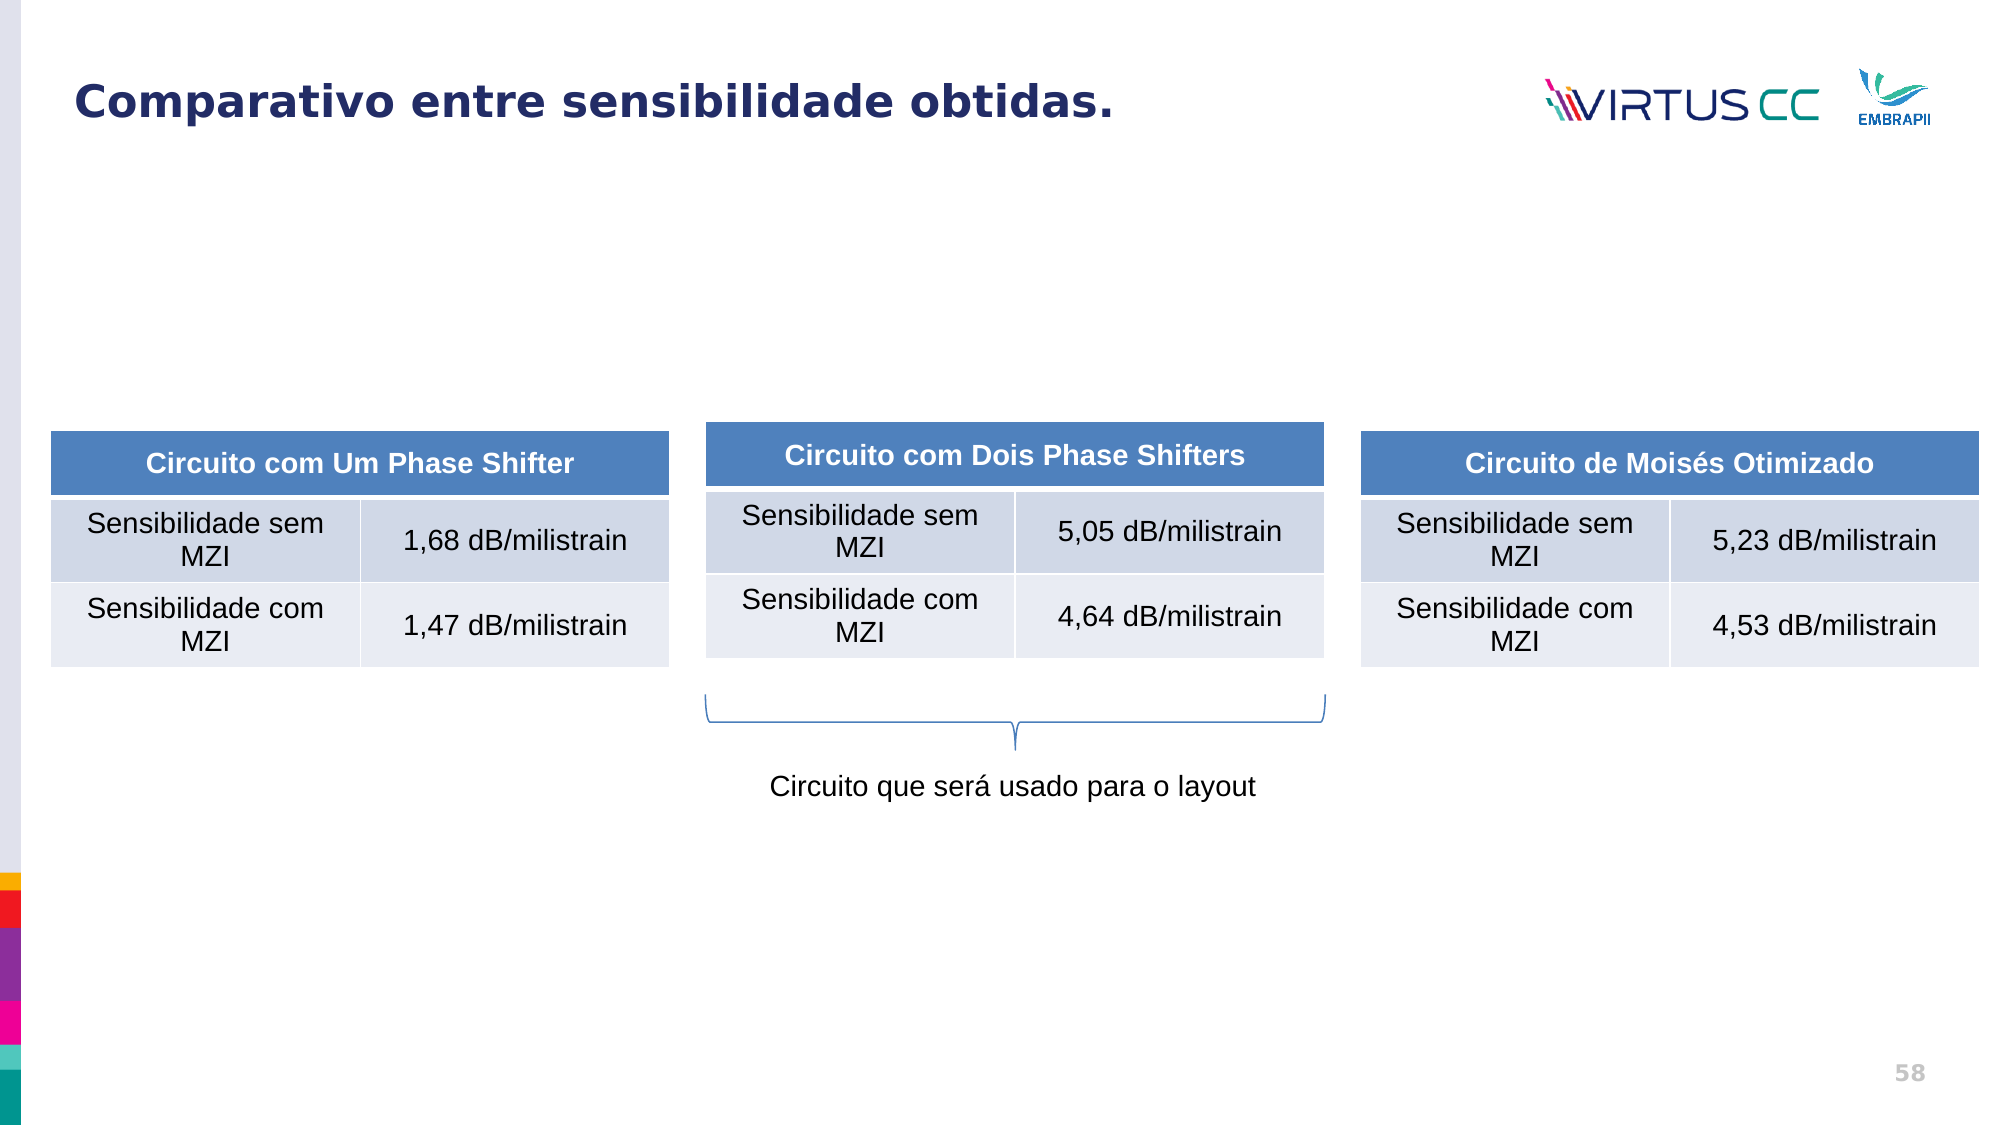

# Comparativo entre sensibilidade obtidas.

| Circuito com Dois Phase Shifters |  |
| --- | --- |
| Sensibilidade sem MZI | 5,05 dB/milistrain |
| Sensibilidade com MZI | 4,64 dB/milistrain |
| Circuito com Um Phase Shifter |  |
| --- | --- |
| Sensibilidade sem MZI | 1,68 dB/milistrain |
| Sensibilidade com MZI | 1,47 dB/milistrain |
| Circuito de Moisés Otimizado |  |
| --- | --- |
| Sensibilidade sem MZI | 5,23 dB/milistrain |
| Sensibilidade com MZI | 4,53 dB/milistrain |
Circuito que será usado para o layout
58